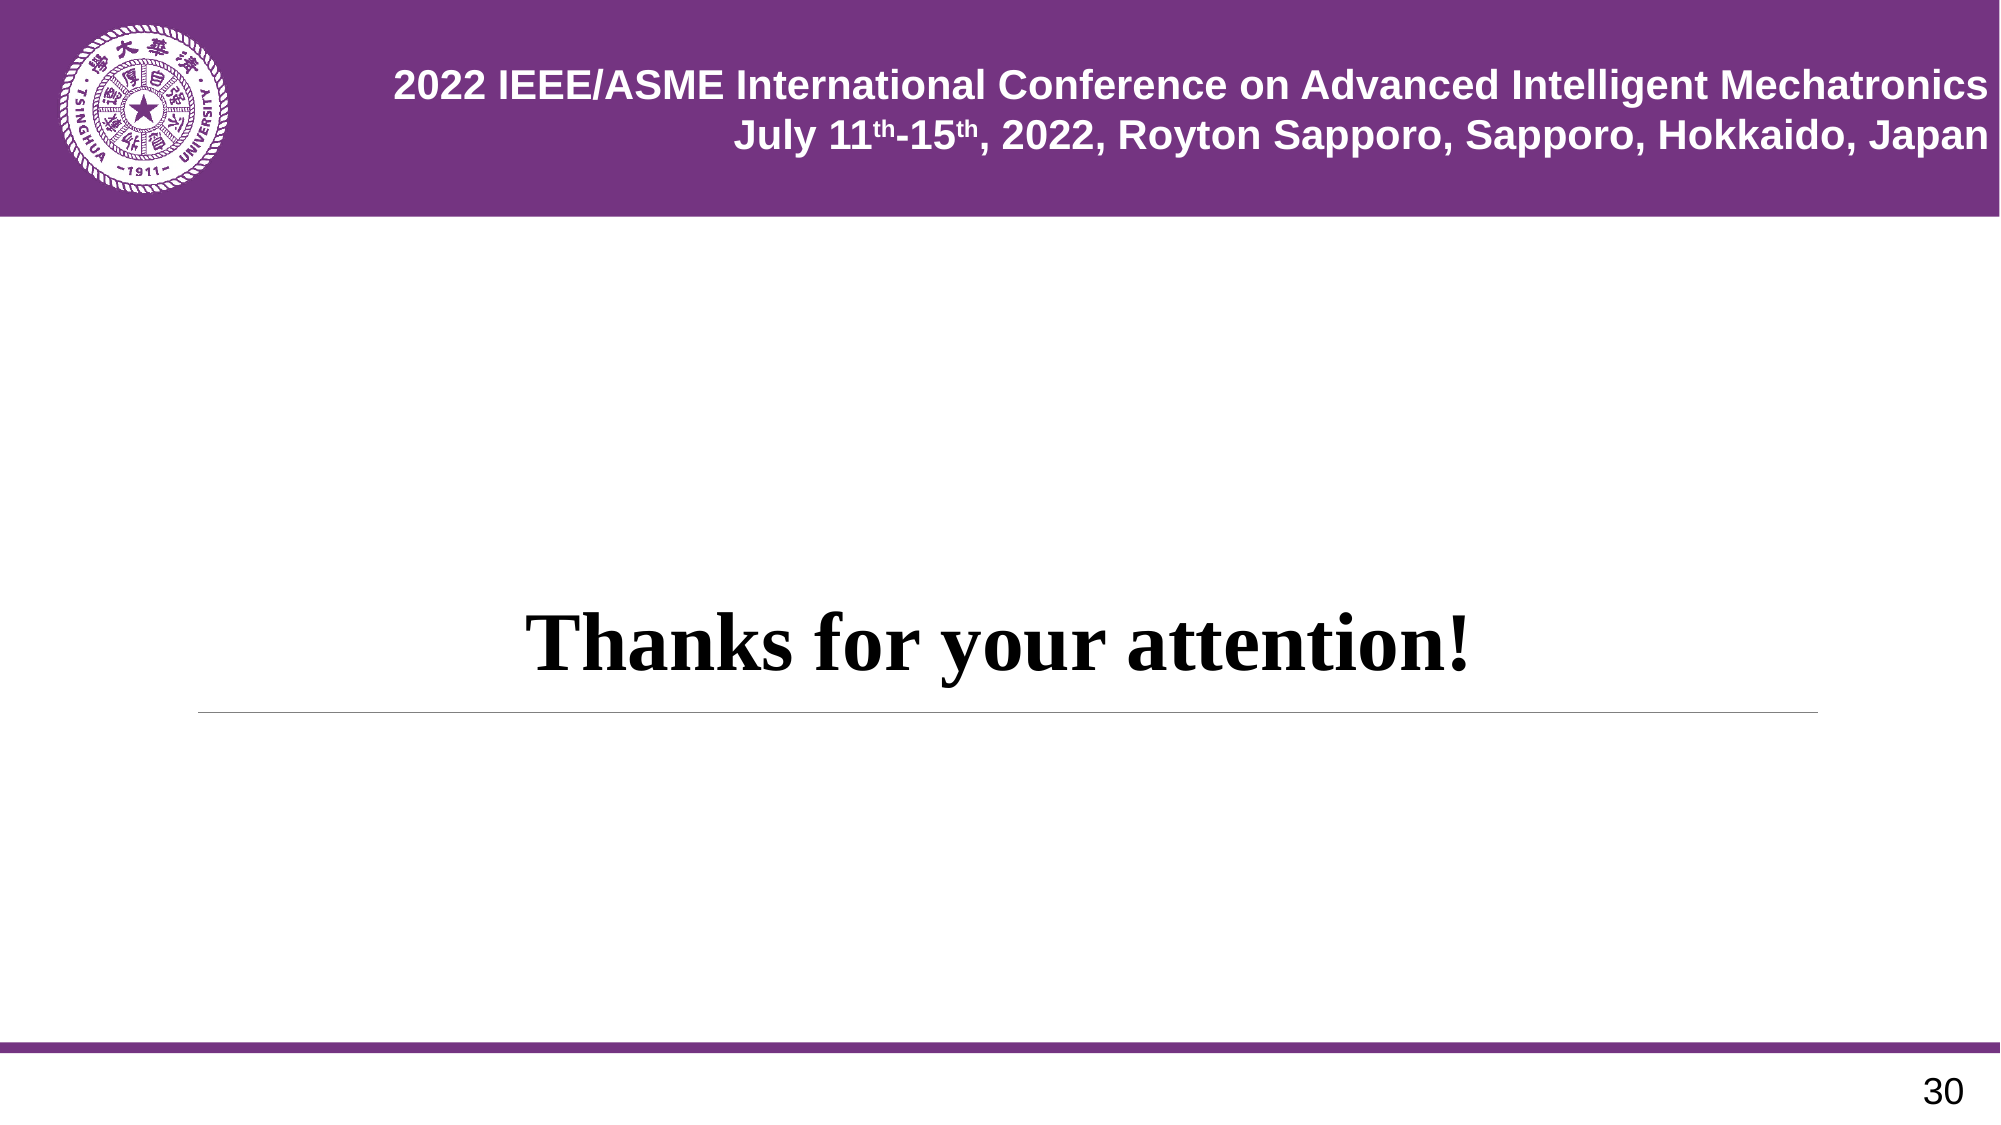

2022 IEEE/ASME International Conference on Advanced Intelligent Mechatronics
July 11th-15th, 2022, Royton Sapporo, Sapporo, Hokkaido, Japan
Thanks for your attention!
30